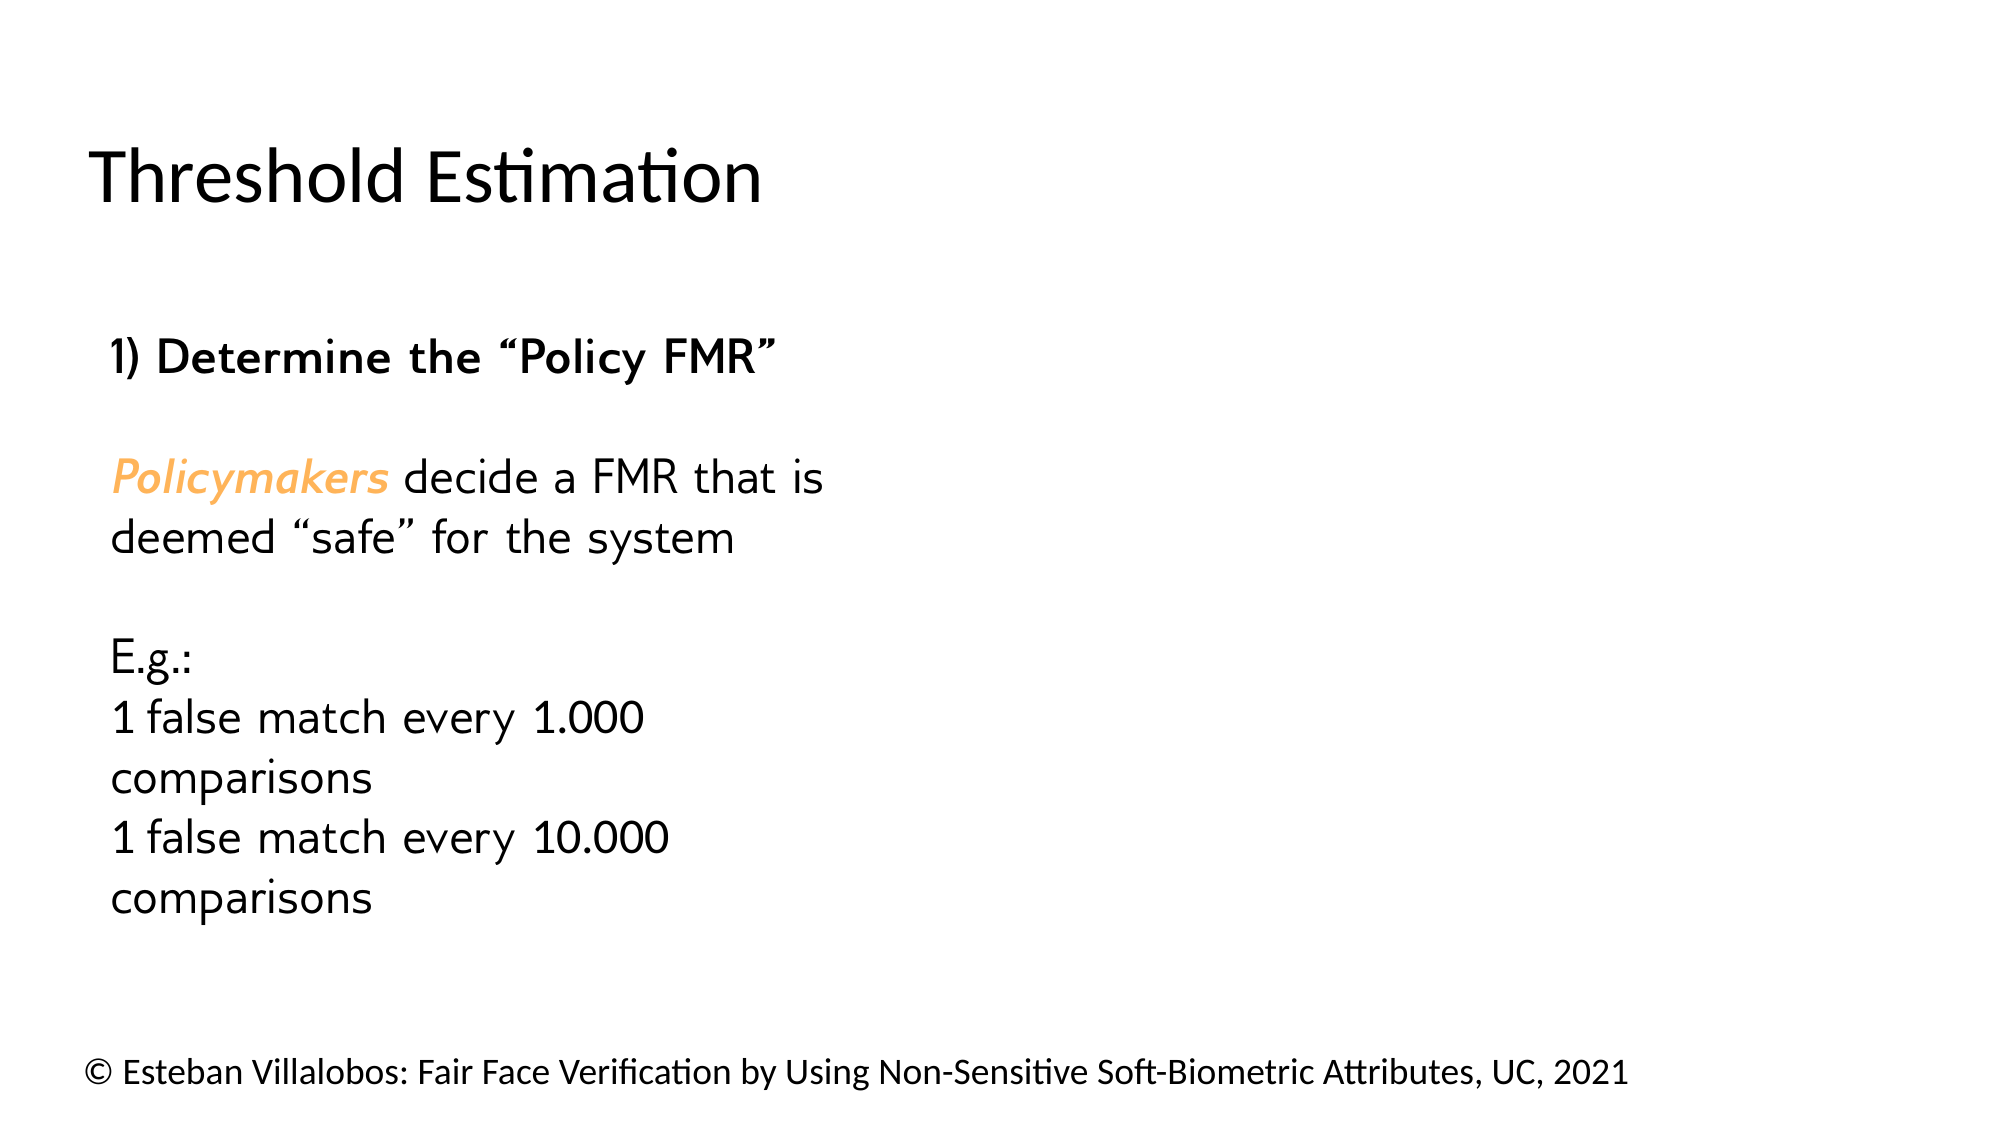

Introduction - Related Work - Proposed Methods - Methodology - Results - Conclusions
# Threshold Estimation
1) Determine the “Policy FMR”

Policymakers decide a FMR that is deemed “safe” for the system

E.g.:
1 false match every 1.000 comparisons
1 false match every 10.000 comparisons

39
© Esteban Villalobos: Fair Face Verification by Using Non-Sensitive Soft-Biometric Attributes, UC, 2021